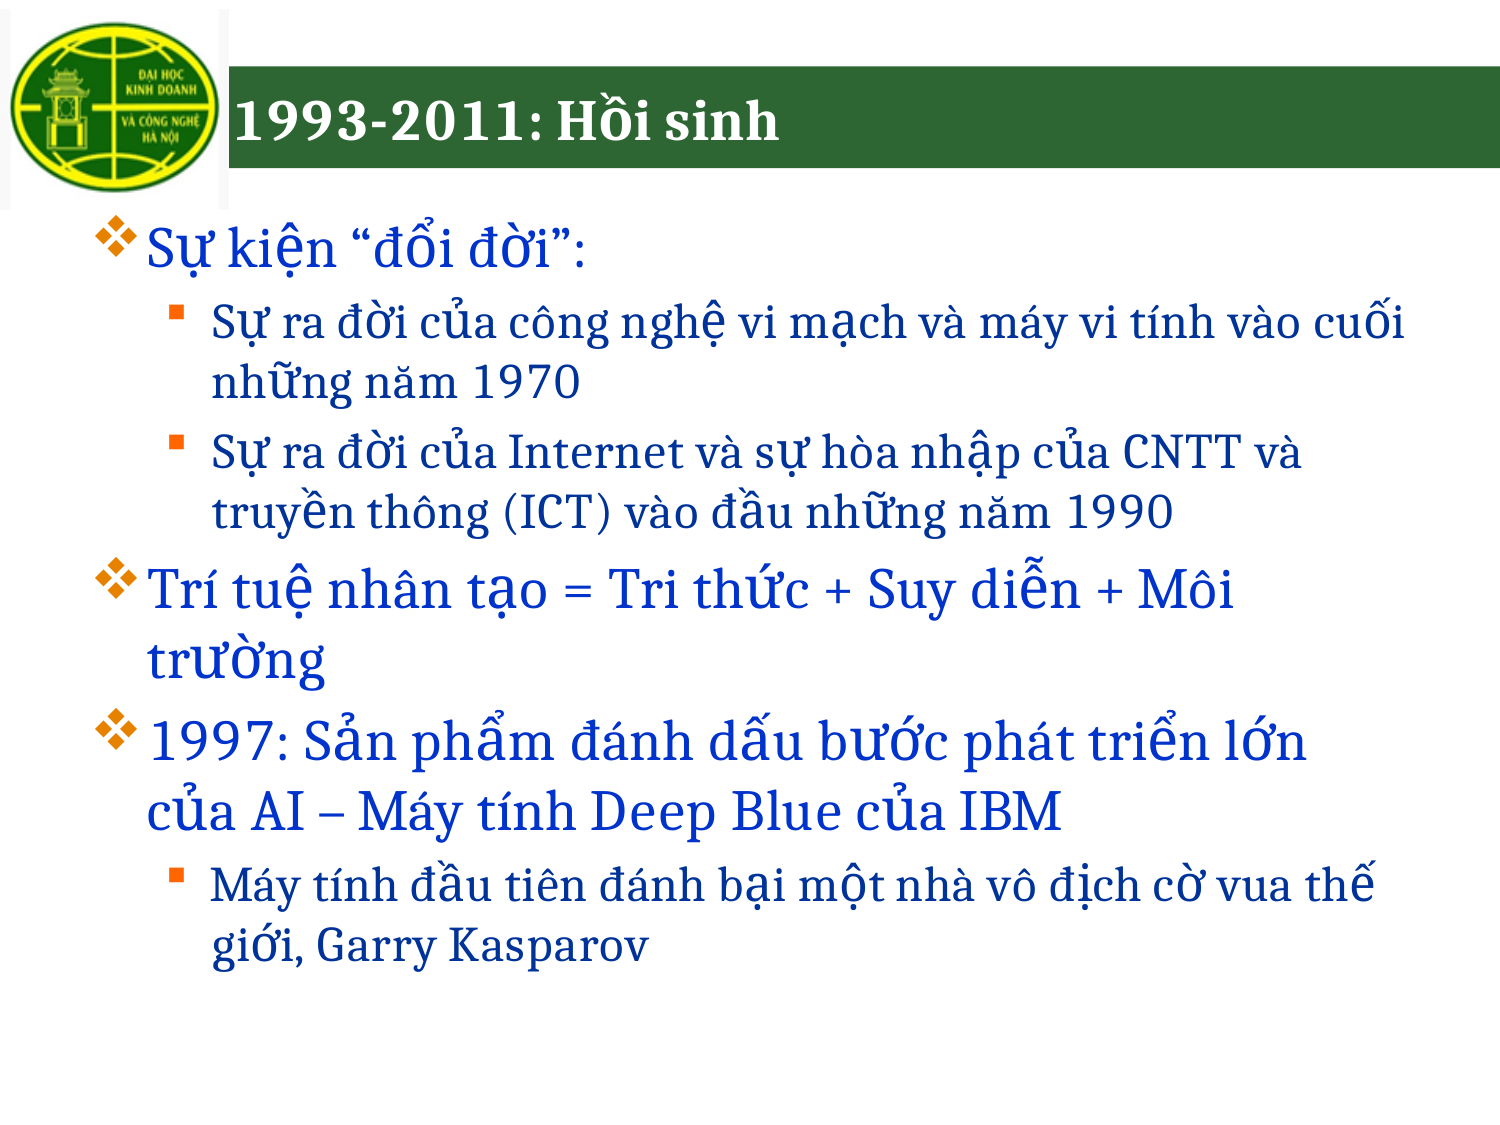

# 1993-2011: Hồi sinh
Sự kiện “đổi đời”:
Sự ra đời của công nghệ vi mạch và máy vi tính vào cuối những năm 1970
Sự ra đời của Internet và sự hòa nhập của CNTT và truyền thông (ICT) vào đầu những năm 1990
Trí tuệ nhân tạo = Tri thức + Suy diễn + Môi trường
1997: Sản phẩm đánh dấu bước phát triển lớn của AI – Máy tính Deep Blue của IBM
Máy tính đầu tiên đánh bại một nhà vô địch cờ vua thế giới, Garry Kasparov